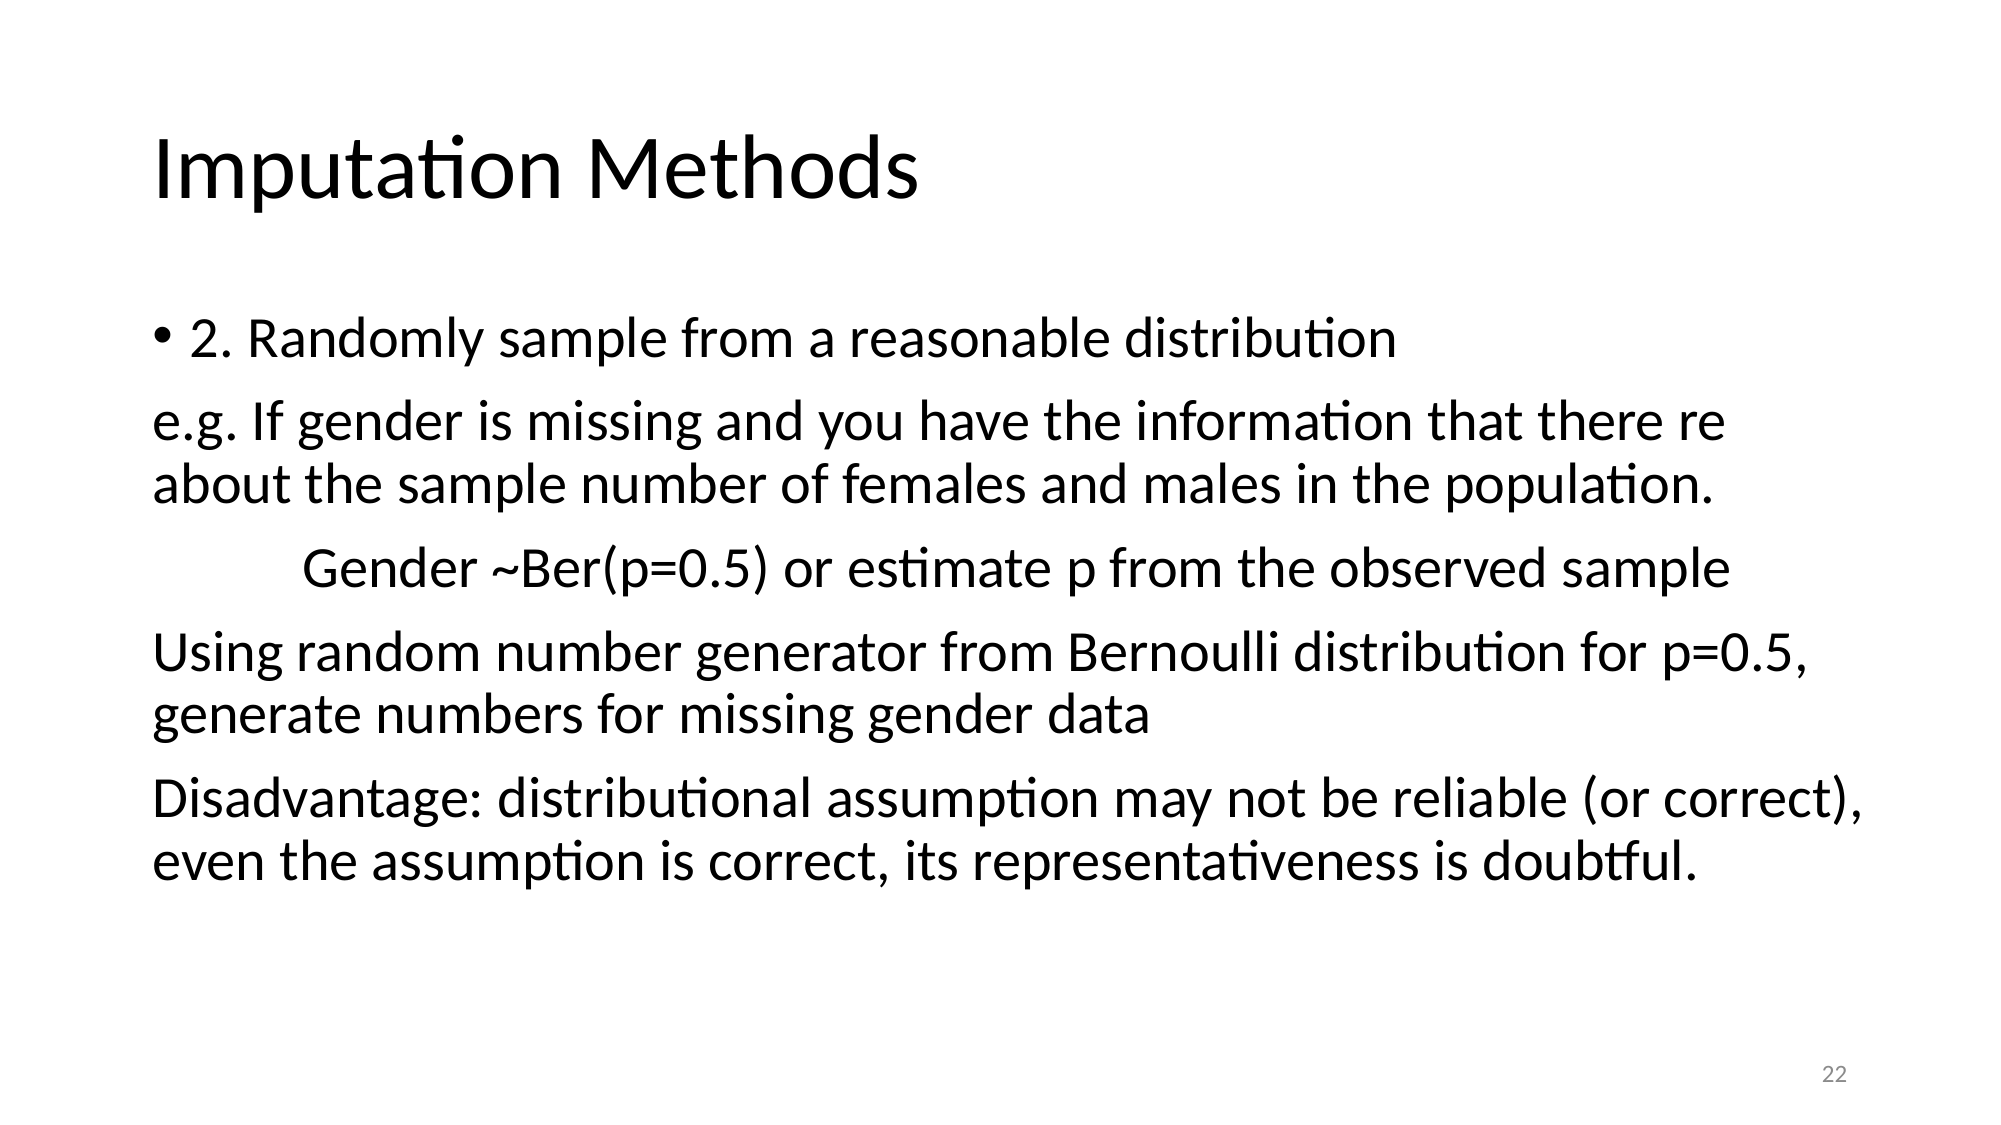

# Imputation Methods
2. Randomly sample from a reasonable distribution
e.g. If gender is missing and you have the information that there re about the sample number of females and males in the population.
	Gender ~Ber(p=0.5) or estimate p from the observed sample
Using random number generator from Bernoulli distribution for p=0.5, generate numbers for missing gender data
Disadvantage: distributional assumption may not be reliable (or correct), even the assumption is correct, its representativeness is doubtful.
22